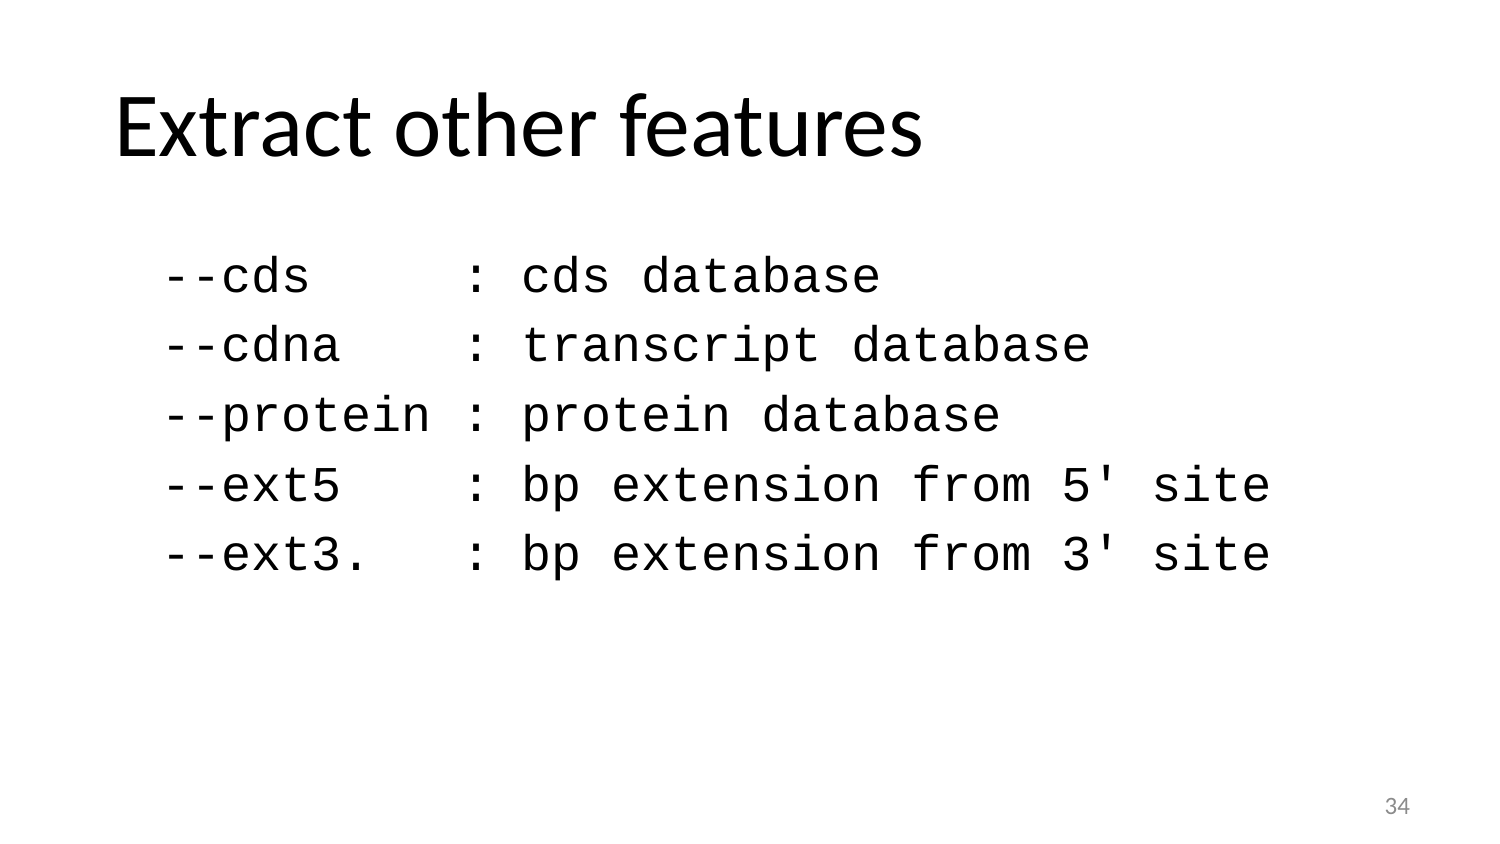

# Extract other features
--cds     : cds database
--cdna    : transcript database
--protein : protein database
--ext5    : bp extension from 5' site
--ext3.   : bp extension from 3' site
34